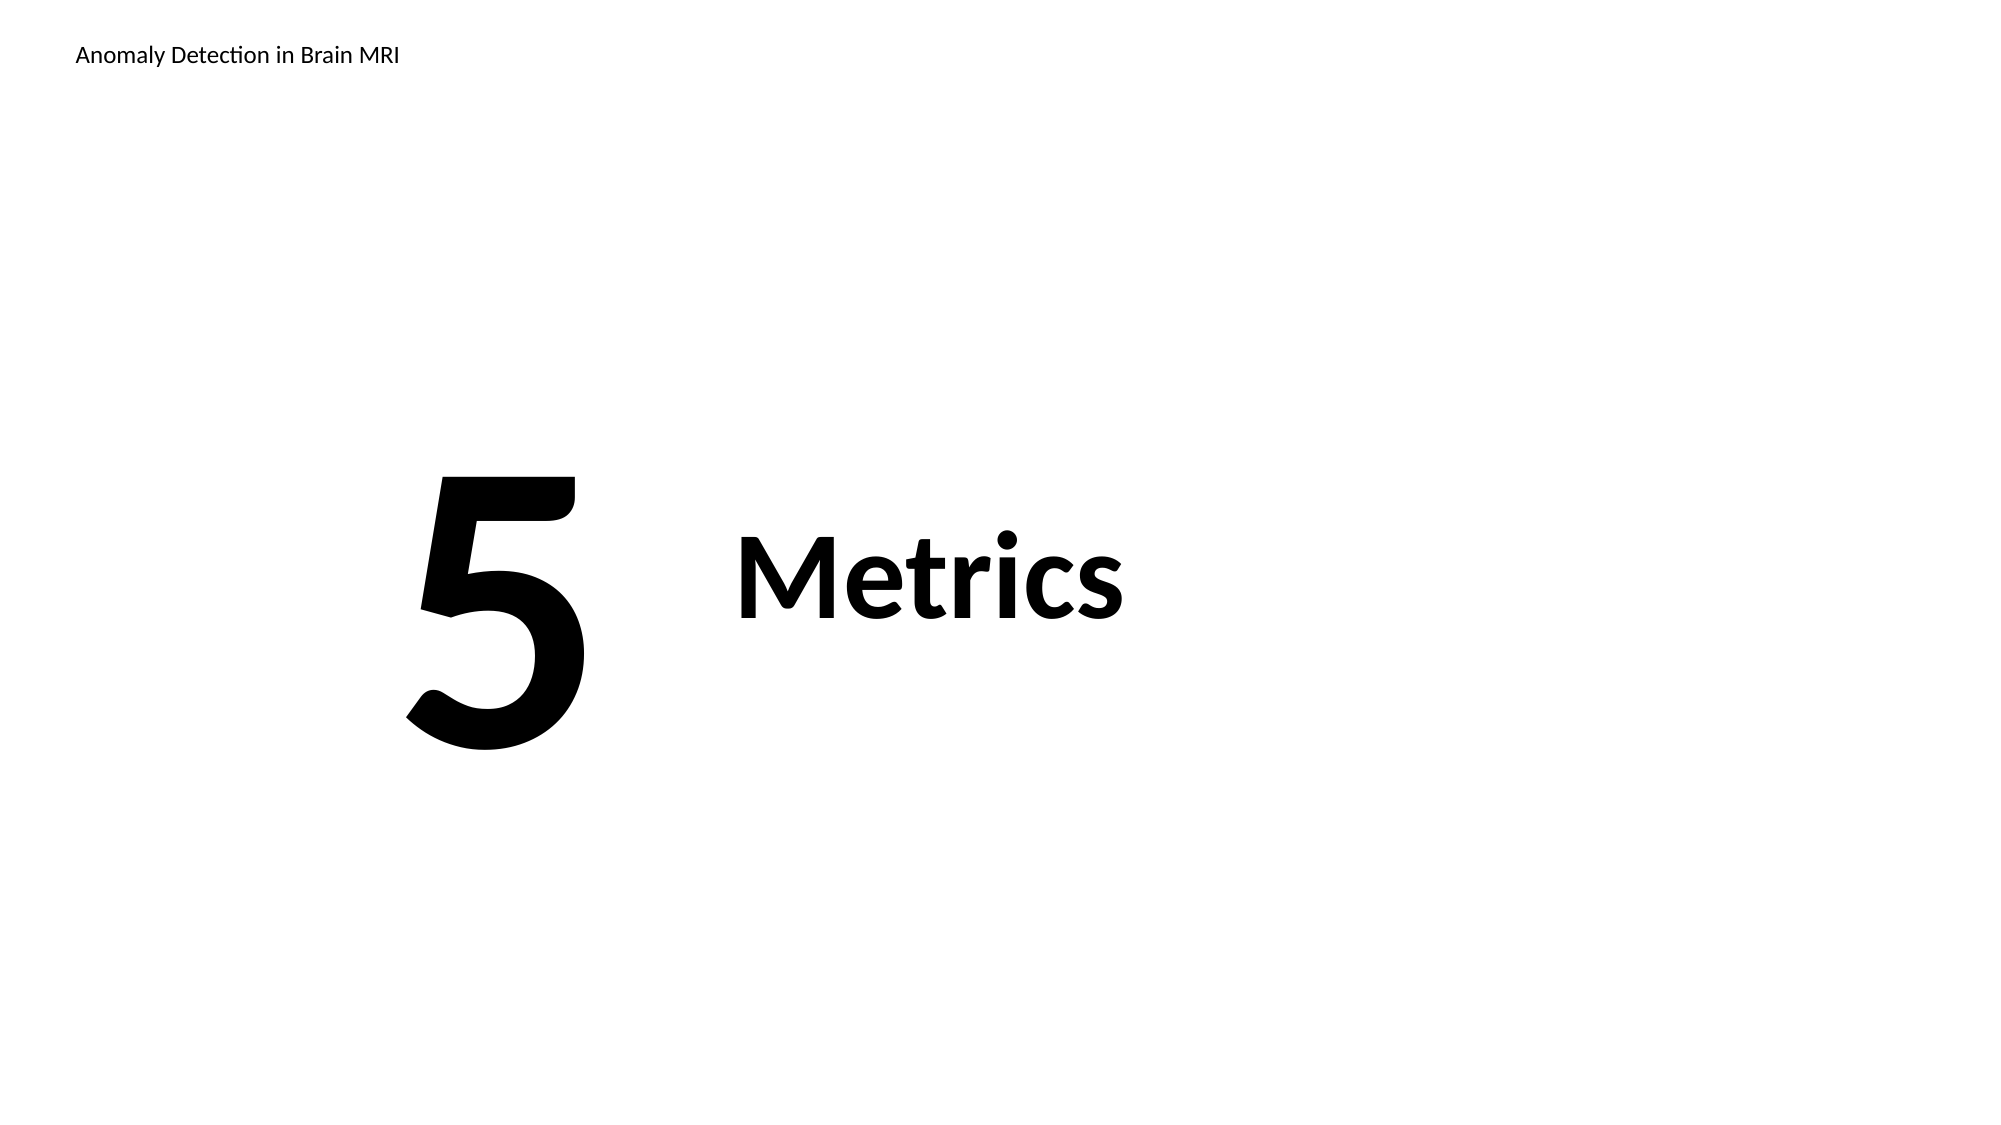

Anomaly Detection in Brain MRI

5
Metrics